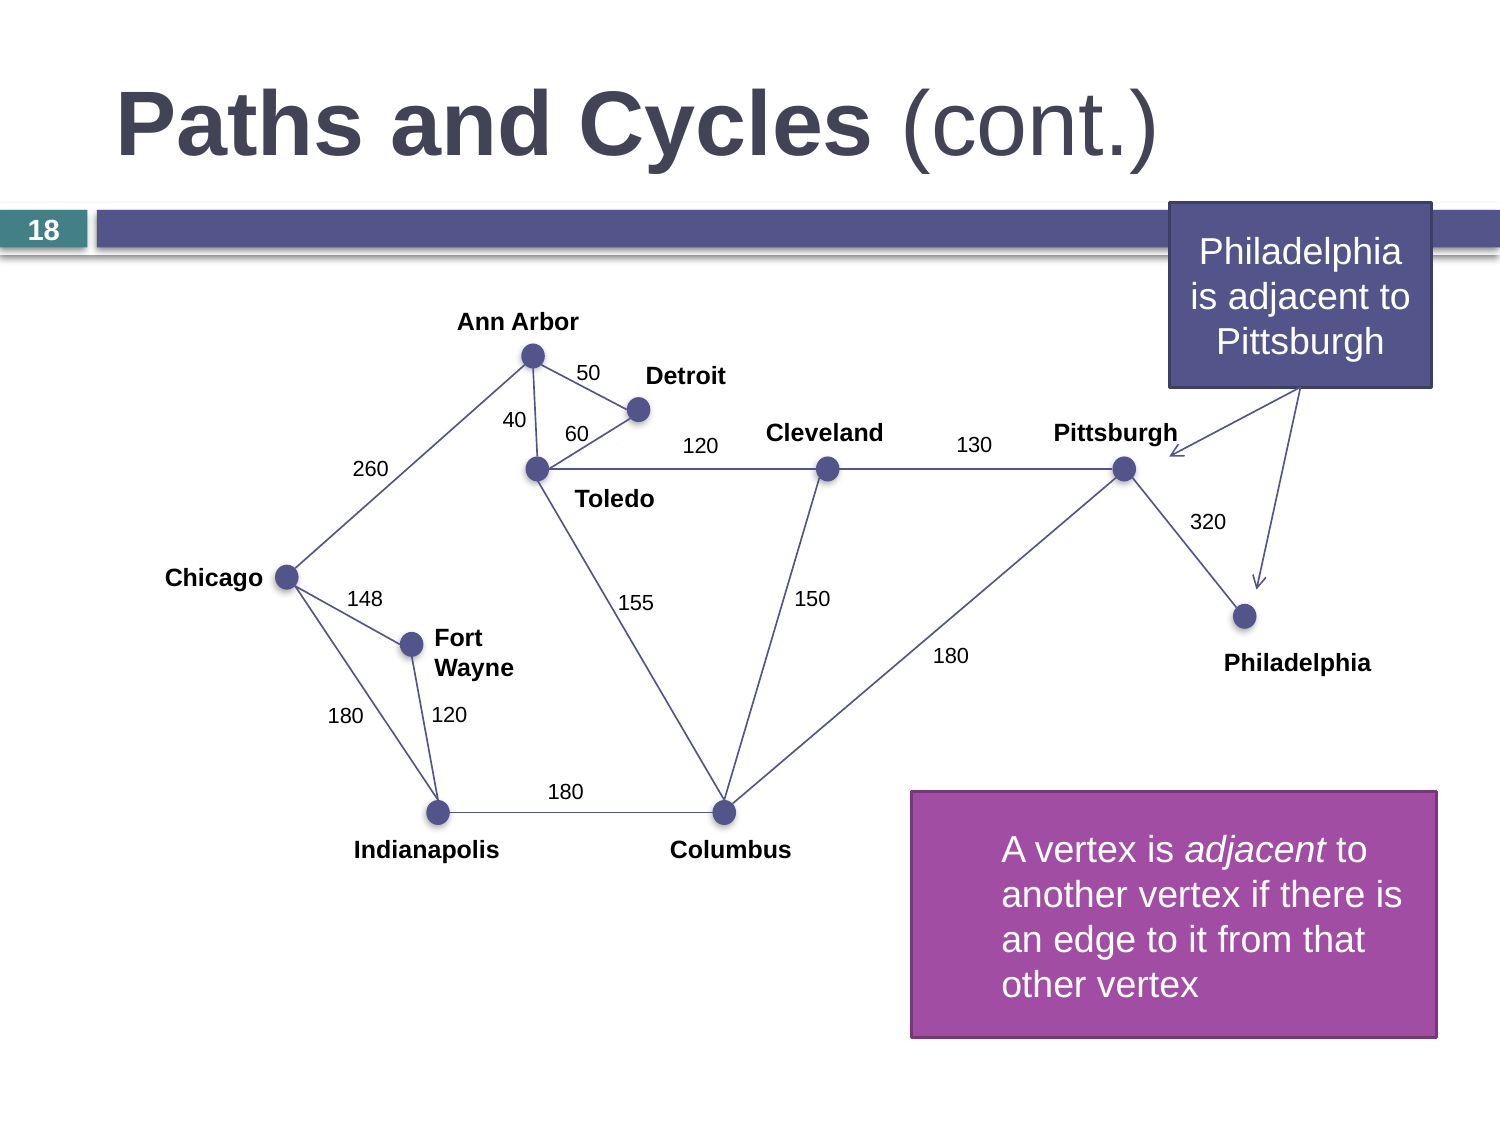

# Paths and Cycles (cont.)
Philadelphia is adjacent to Pittsburgh
18
Ann Arbor

50
Detroit

40
Cleveland
Pittsburgh
60
130
120
260

Toledo
320
Chicago

148
150
155

Fort
Wayne

180
Philadelphia
120
180
180
A vertex is adjacent to another vertex if there is an edge to it from that other vertex

Indianapolis
Columbus